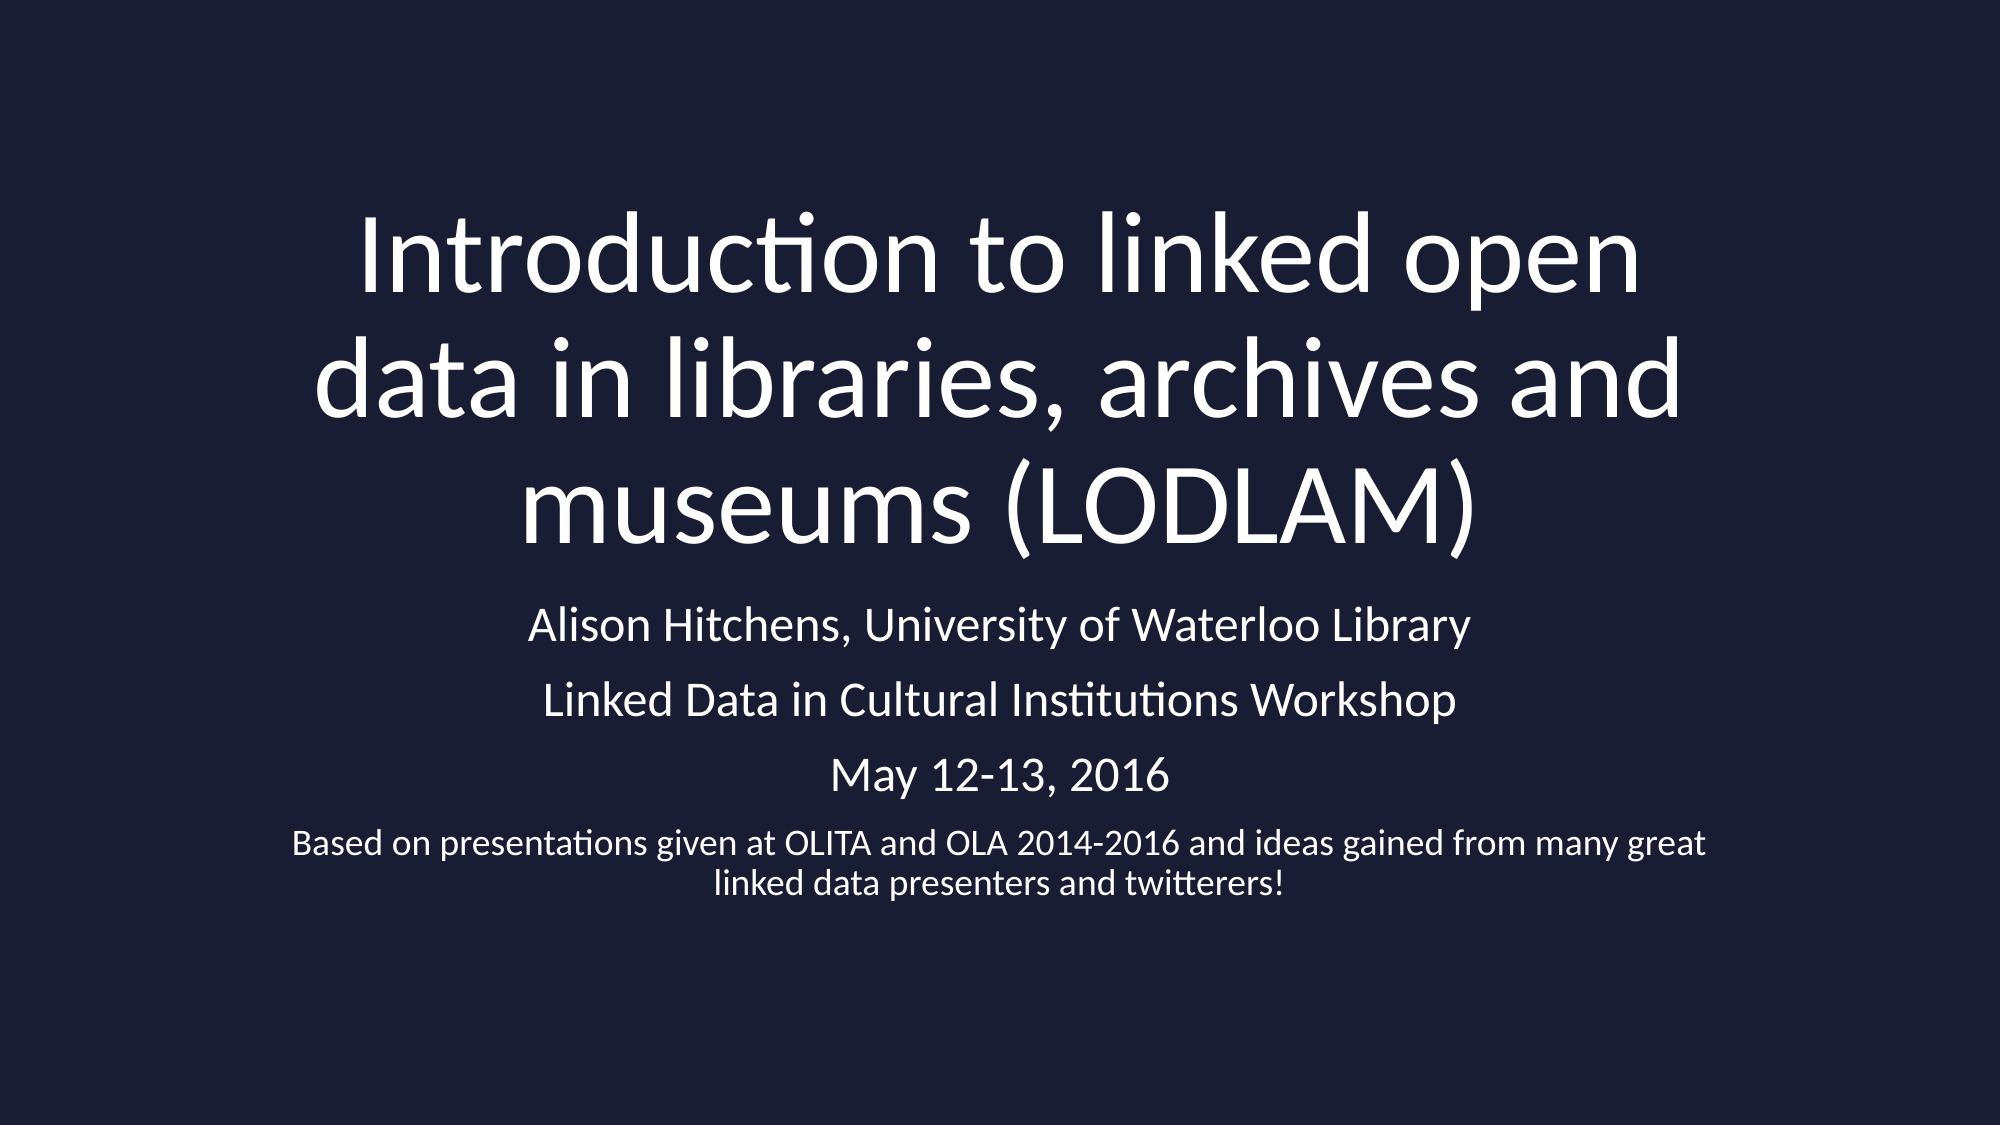

# Introduction to linked open data in libraries, archives and museums (LODLAM)
Alison Hitchens, University of Waterloo Library
Linked Data in Cultural Institutions Workshop
May 12-13, 2016
Based on presentations given at OLITA and OLA 2014-2016 and ideas gained from many great linked data presenters and twitterers!